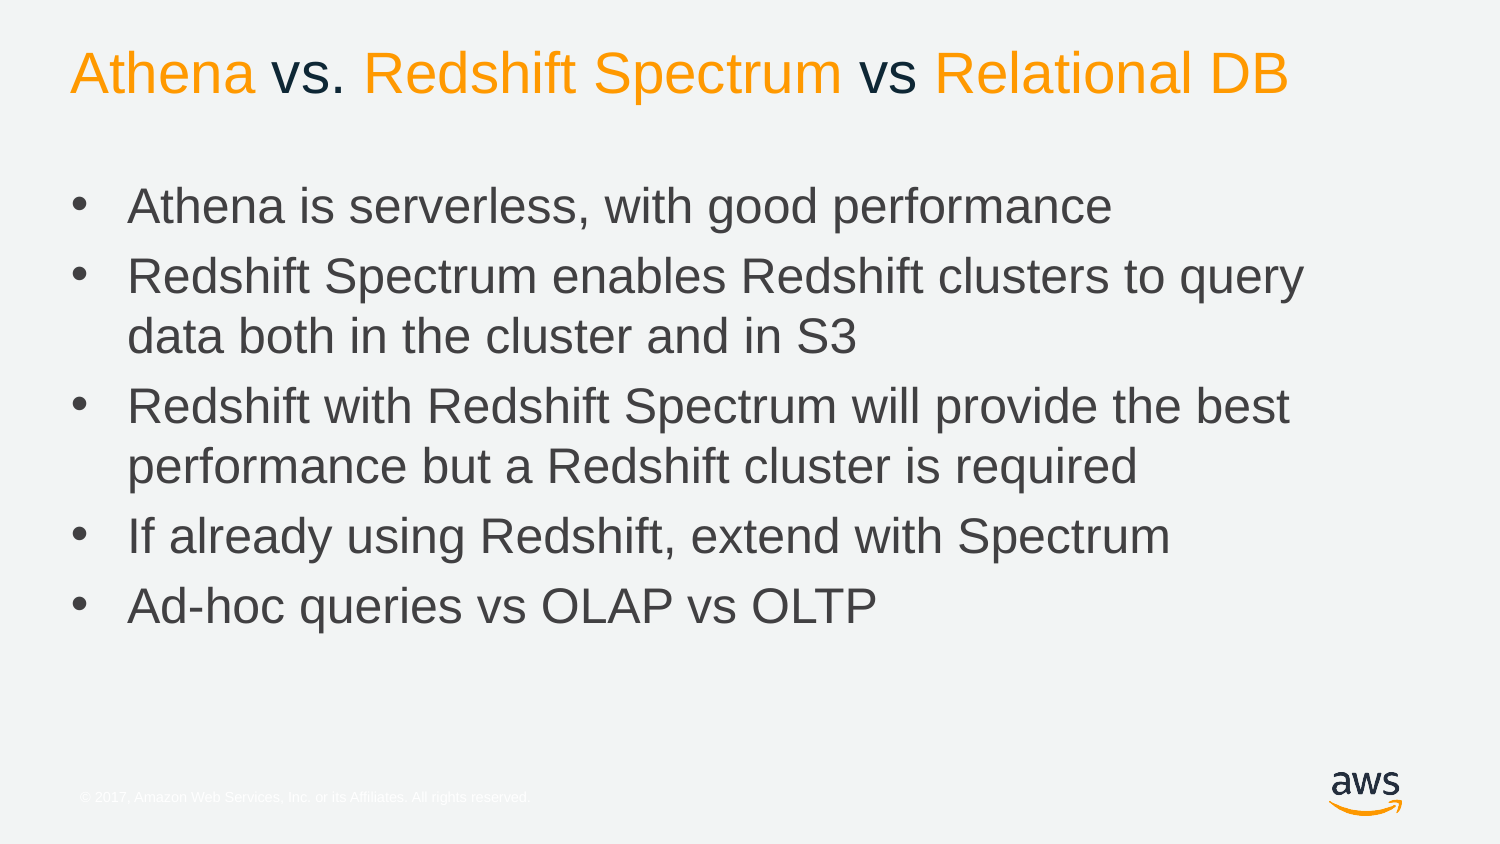

# Athena vs. Redshift Spectrum vs Relational DB
Athena is serverless, with good performance
Redshift Spectrum enables Redshift clusters to query data both in the cluster and in S3
Redshift with Redshift Spectrum will provide the best performance but a Redshift cluster is required
If already using Redshift, extend with Spectrum
Ad-hoc queries vs OLAP vs OLTP